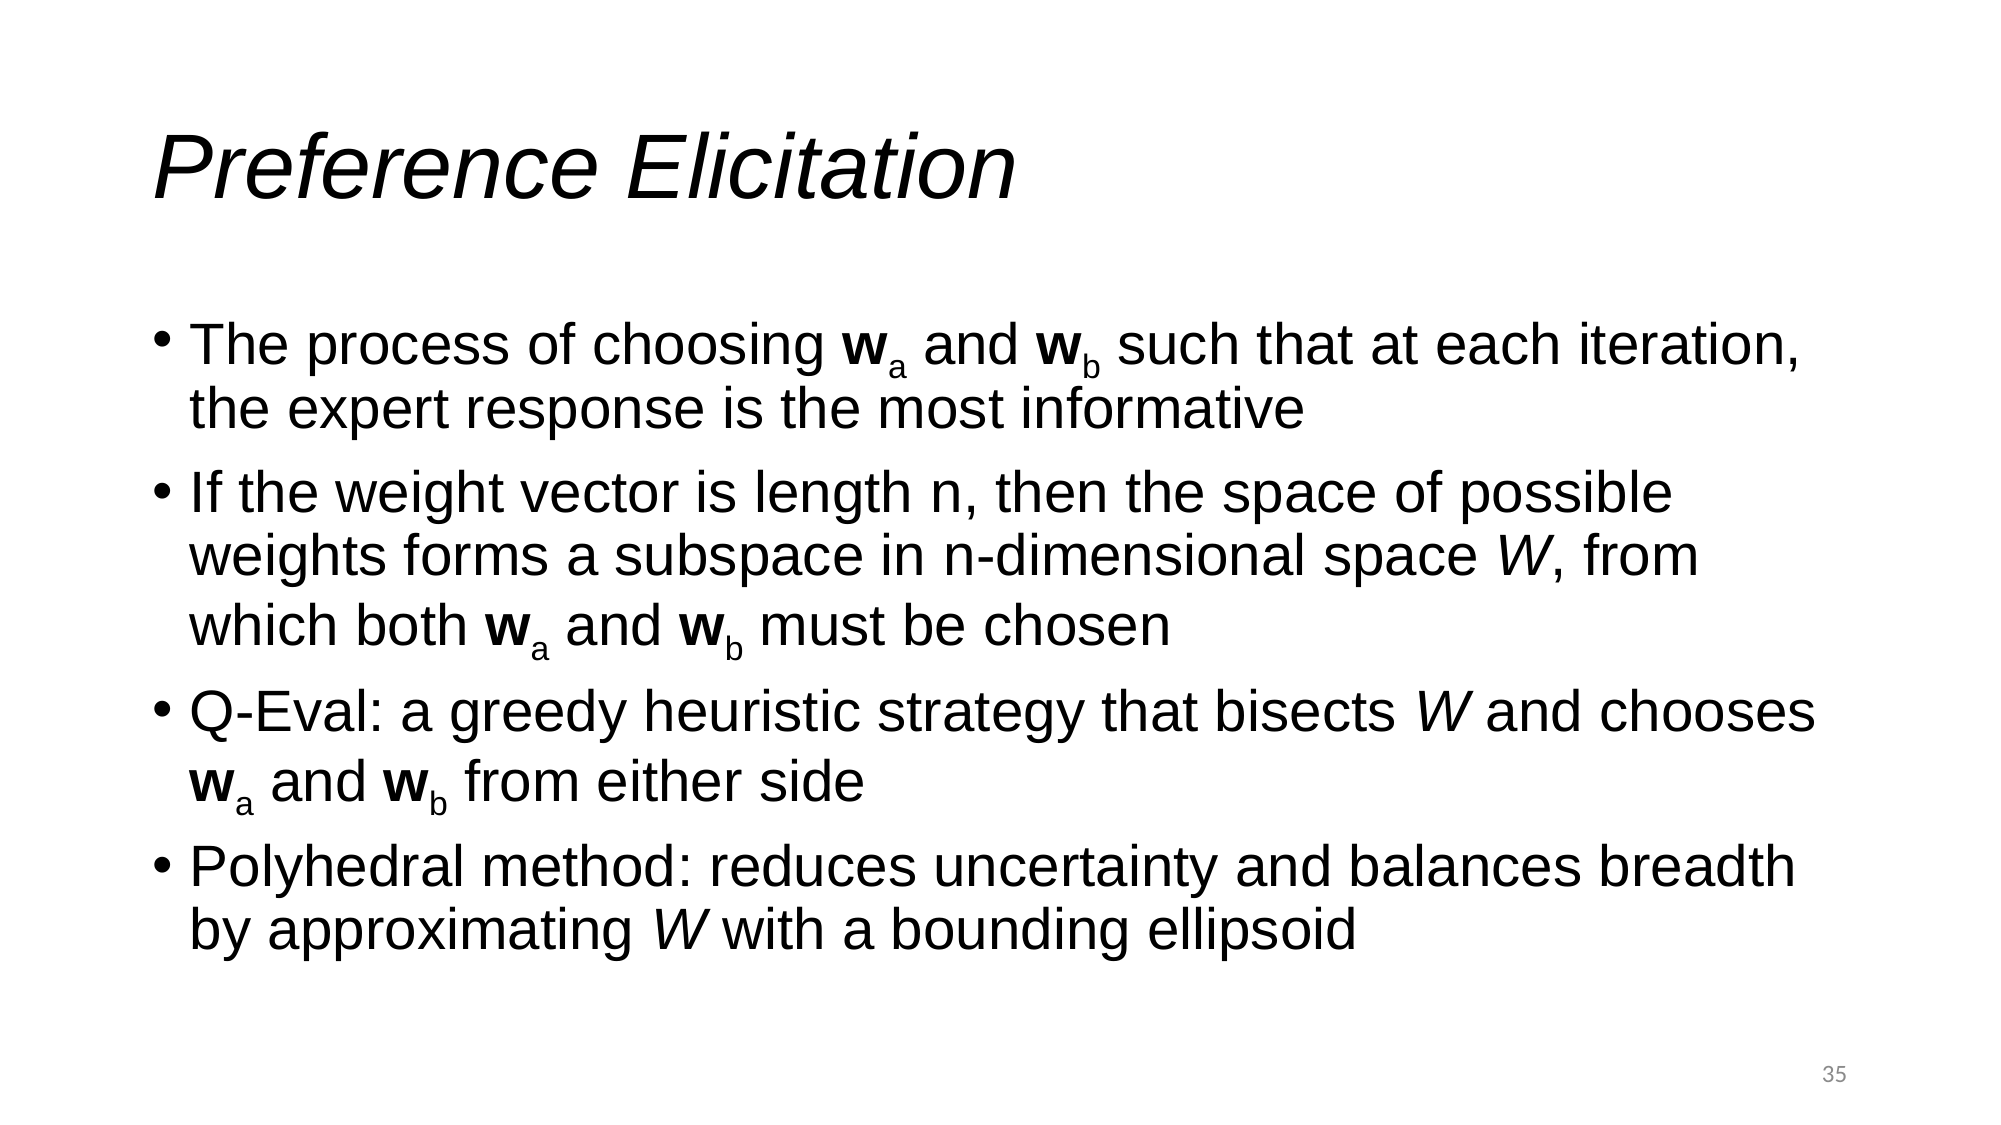

# Preference Elicitation
The process of choosing wa and wb such that at each iteration, the expert response is the most informative
If the weight vector is length n, then the space of possible weights forms a subspace in n-dimensional space W, from which both wa and wb must be chosen
Q-Eval: a greedy heuristic strategy that bisects W and chooses wa and wb from either side
Polyhedral method: reduces uncertainty and balances breadth by approximating W with a bounding ellipsoid
35